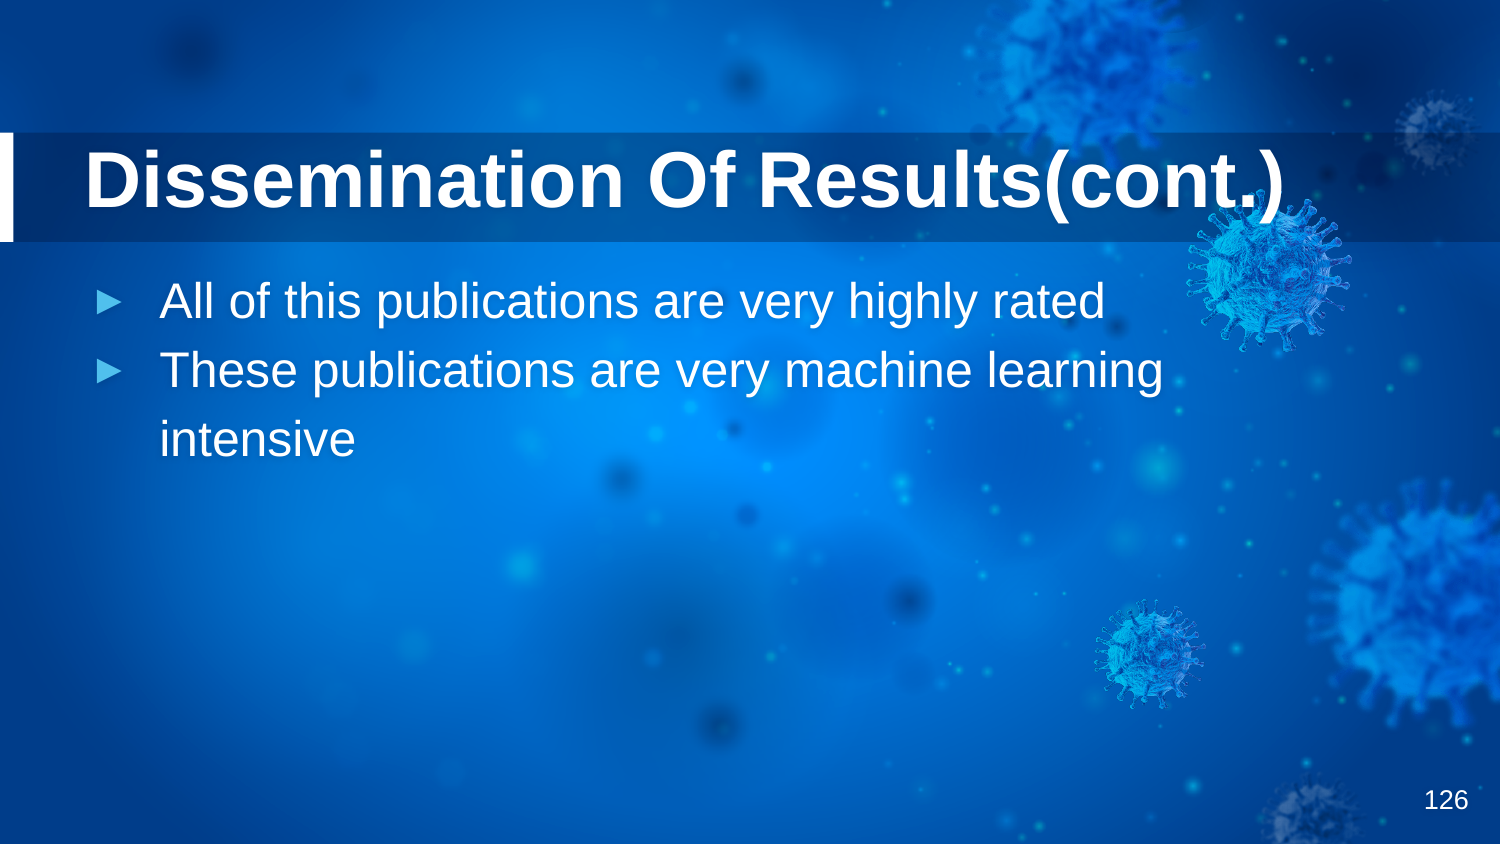

# Dissemination Of Results(cont.)
All of this publications are very highly rated
These publications are very machine learning intensive
126